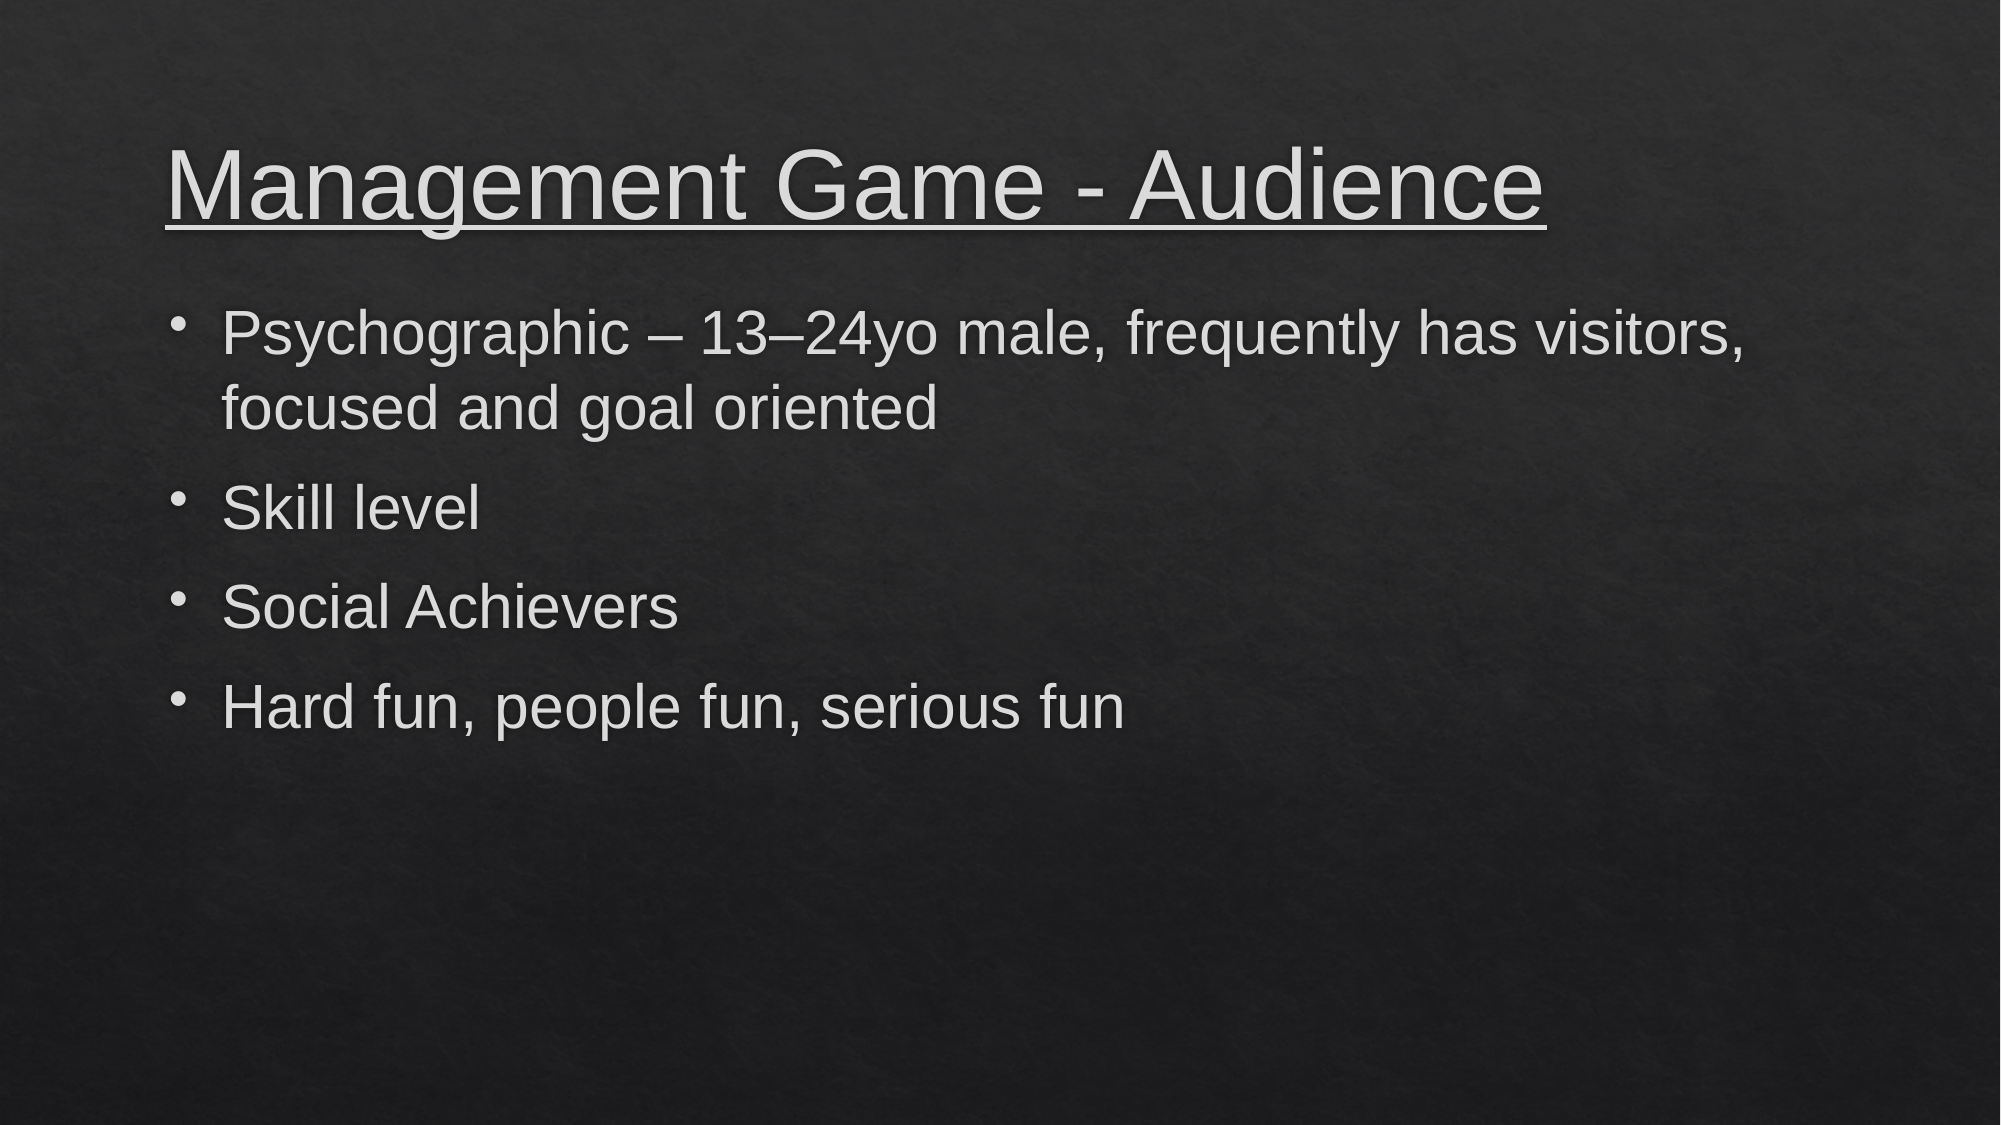

# Management Game - Audience
Psychographic – 13–24yo male, frequently has visitors, focused and goal oriented
Skill level
Social Achievers
Hard fun, people fun, serious fun